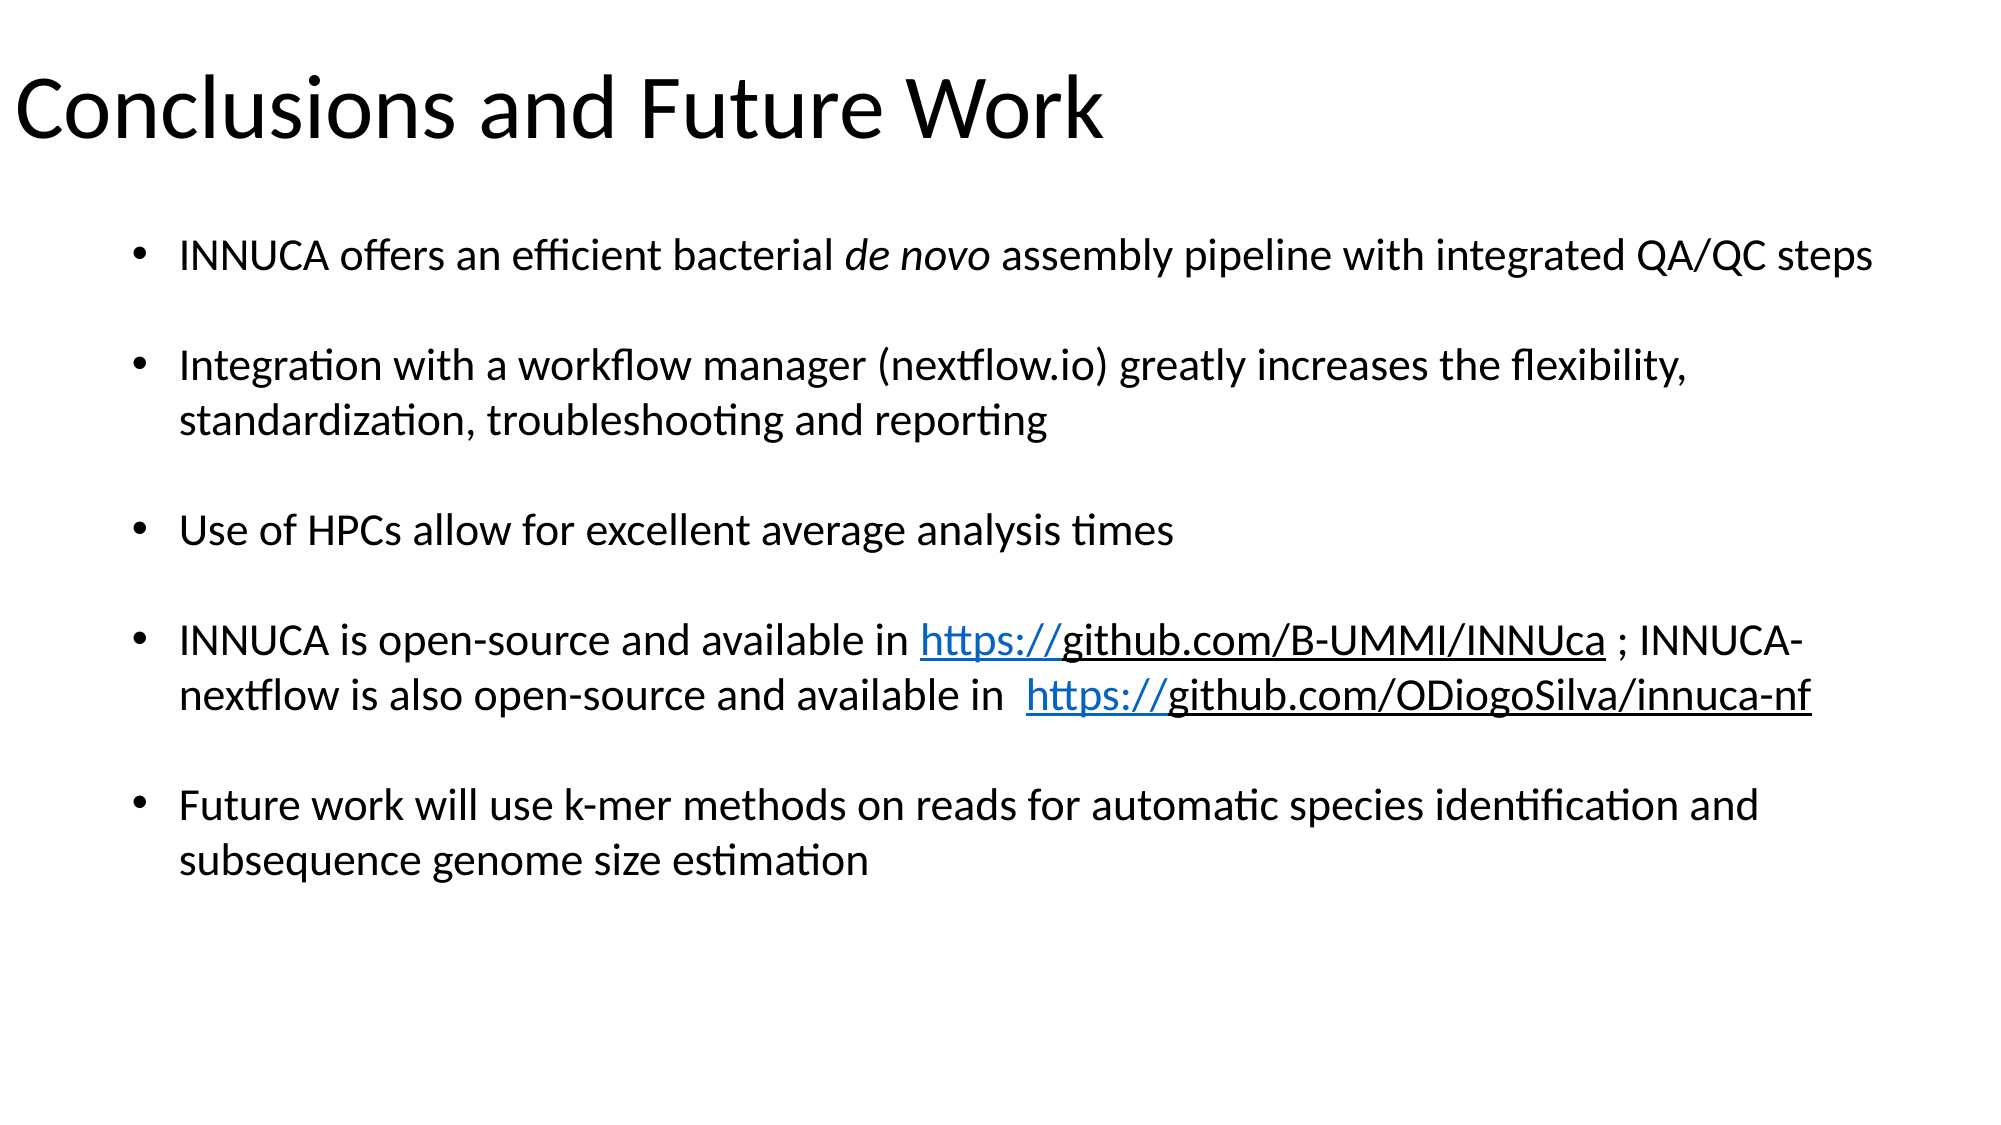

Conclusions and Future Work
INNUCA offers an efficient bacterial de novo assembly pipeline with integrated QA/QC steps

Integration with a workflow manager (nextflow.io) greatly increases the flexibility, standardization, troubleshooting and reporting

Use of HPCs allow for excellent average analysis times

INNUCA is open-source and available in https://github.com/B-UMMI/INNUca ; INNUCA-nextflow is also open-source and available in  https://github.com/ODiogoSilva/innuca-nf

Future work will use k-mer methods on reads for automatic species identification and subsequence genome size estimation